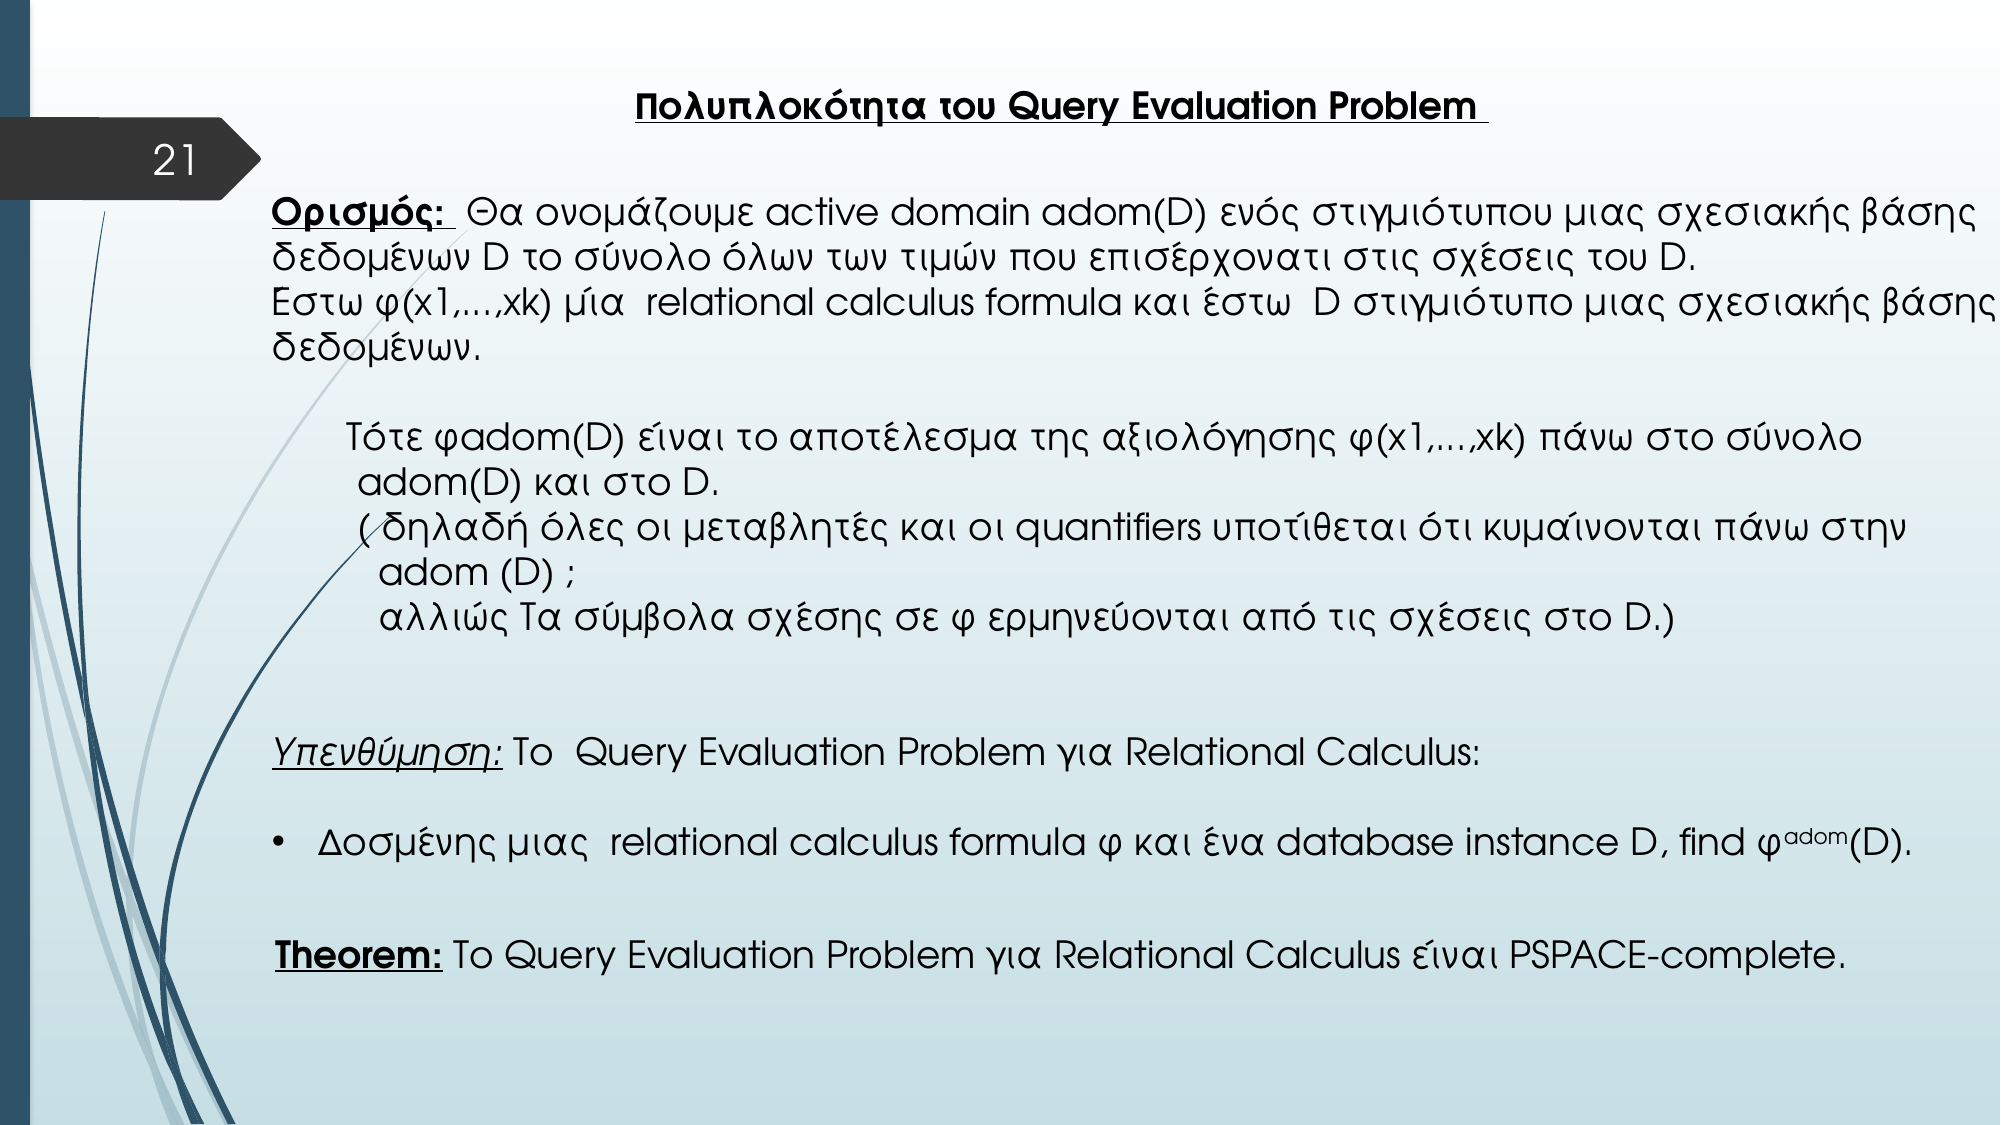

Πολυπλοκότητα του Query Evaluation Problem

21
Ορισμός:  Θα ονομάζουμε active domain adom(D) ενός στιγμιότυπου μιας σχεσιακής βάσης
δεδομένων D το σύνολο όλων των τιμών που επισέρχονατι στις σχέσεις του D.
Έστω φ(x1,...,xk) μία  relational calculus formula και έστω  D στιγμιότυπο μιας σχεσιακής βάσης
δεδομένων.

Τότε φadom(D) είναι το αποτέλεσμα της αξιολόγησης φ(x1,...,xk) πάνω στο σύνολο
 adom(D) και στο D.
 ( δηλαδή όλες οι μεταβλητές και οι quantifiers υποτίθεται ότι κυμαίνονται πάνω στην
   adom (D) ;
   αλλιώς Τα σύμβολα σχέσης σε φ ερμηνεύονται από τις σχέσεις στο D.)

Υπενθύμηση: Το  Query Evaluation Problem για Relational Calculus:

Δοσμένης μιας  relational calculus formula φ και ένα database instance D, find φadom(D).

Theorem: Το Query Evaluation Problem για Relational Calculus είναι PSPACE-complete.